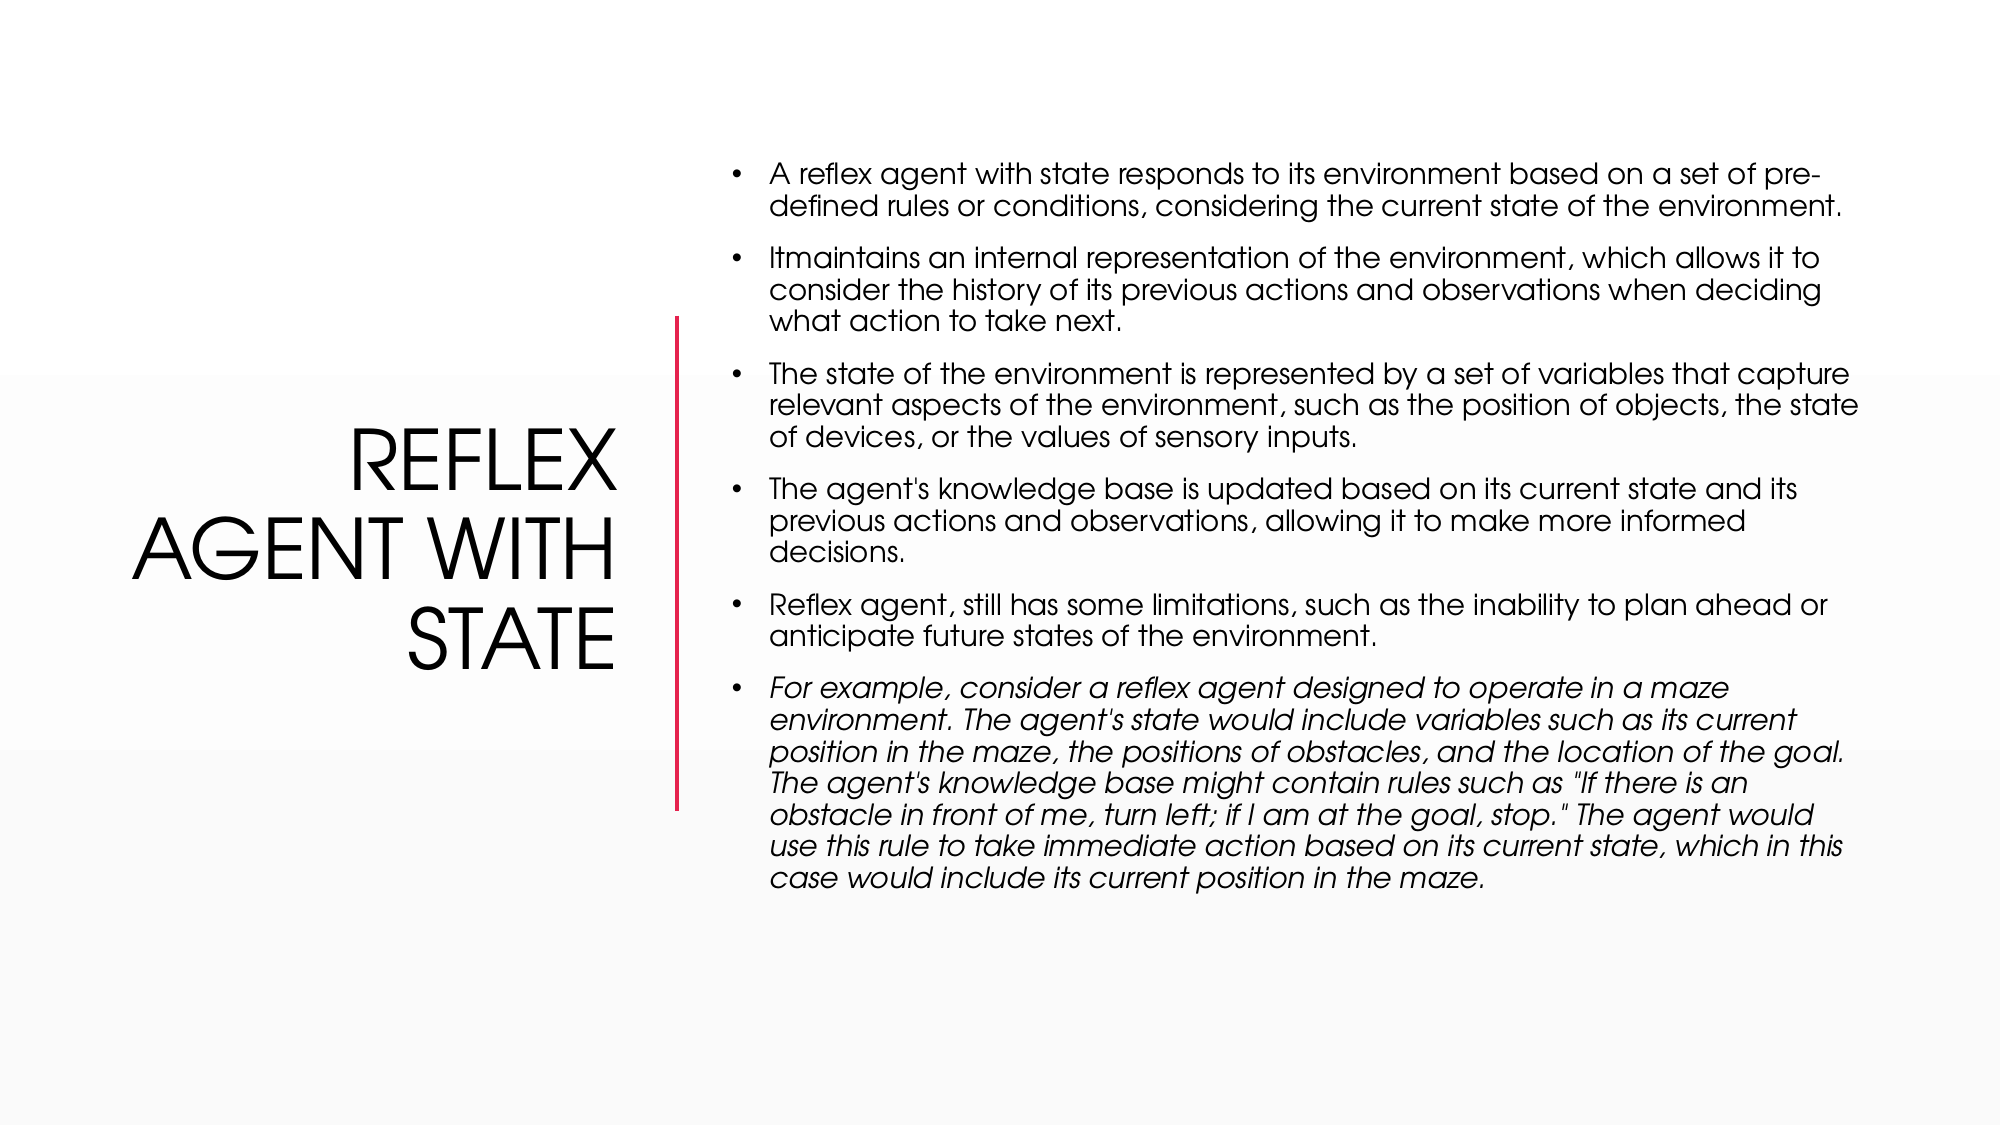

# Reflex Agent with State
A reflex agent with state responds to its environment based on a set of pre-defined rules or conditions, considering the current state of the environment.
Itmaintains an internal representation of the environment, which allows it to consider the history of its previous actions and observations when deciding what action to take next.
The state of the environment is represented by a set of variables that capture relevant aspects of the environment, such as the position of objects, the state of devices, or the values of sensory inputs.
The agent's knowledge base is updated based on its current state and its previous actions and observations, allowing it to make more informed decisions.
Reflex agent, still has some limitations, such as the inability to plan ahead or anticipate future states of the environment.
For example, consider a reflex agent designed to operate in a maze environment. The agent's state would include variables such as its current position in the maze, the positions of obstacles, and the location of the goal. The agent's knowledge base might contain rules such as "If there is an obstacle in front of me, turn left; if I am at the goal, stop." The agent would use this rule to take immediate action based on its current state, which in this case would include its current position in the maze.